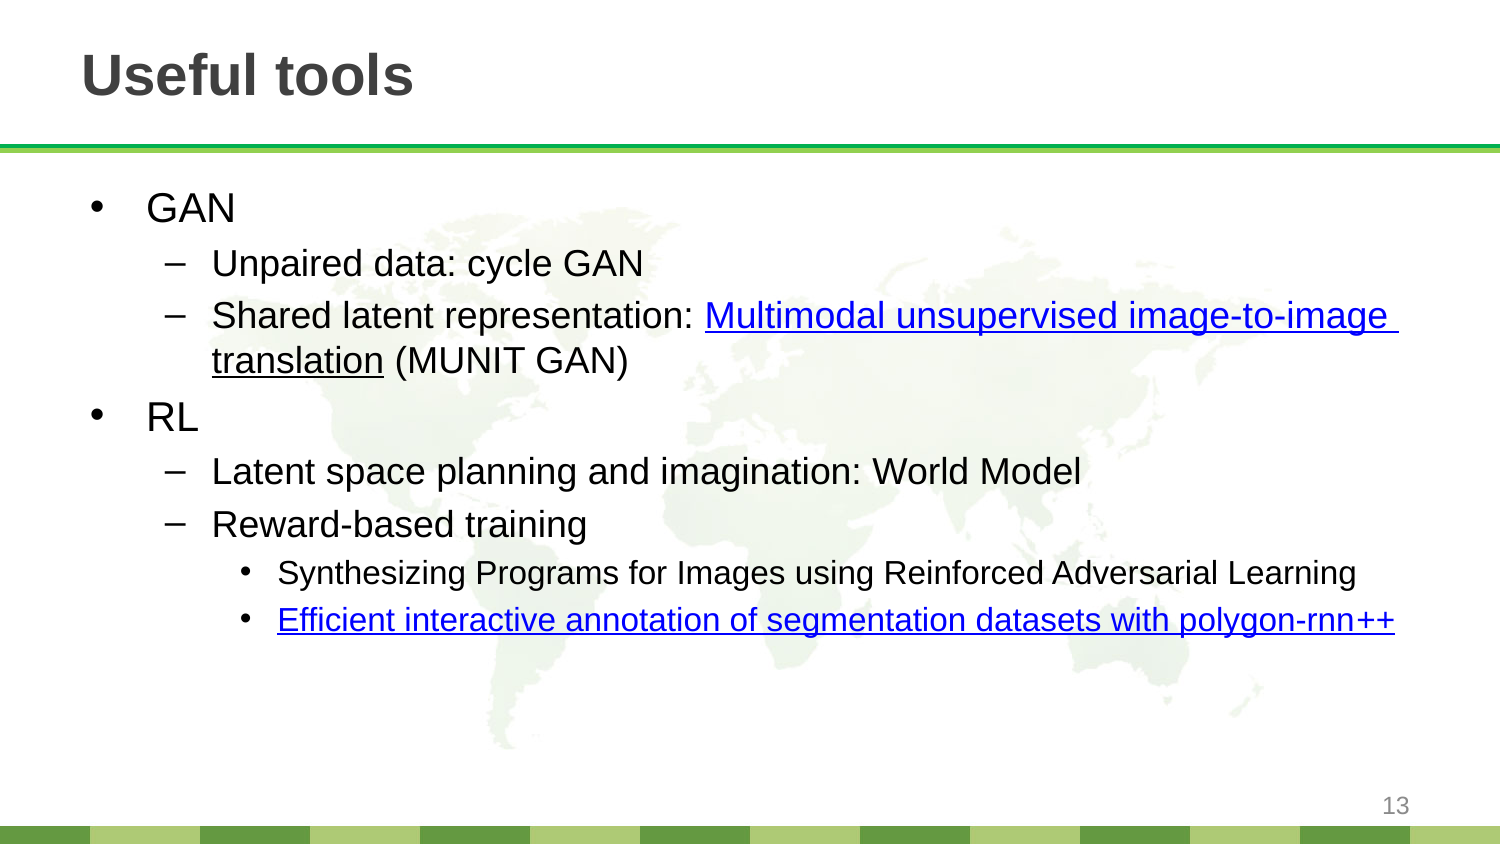

# Useful tools
GAN
Unpaired data: cycle GAN
Shared latent representation: Multimodal unsupervised image-to-image translation (MUNIT GAN)
RL
Latent space planning and imagination: World Model
Reward-based training
Synthesizing Programs for Images using Reinforced Adversarial Learning
Efficient interactive annotation of segmentation datasets with polygon-rnn++

13